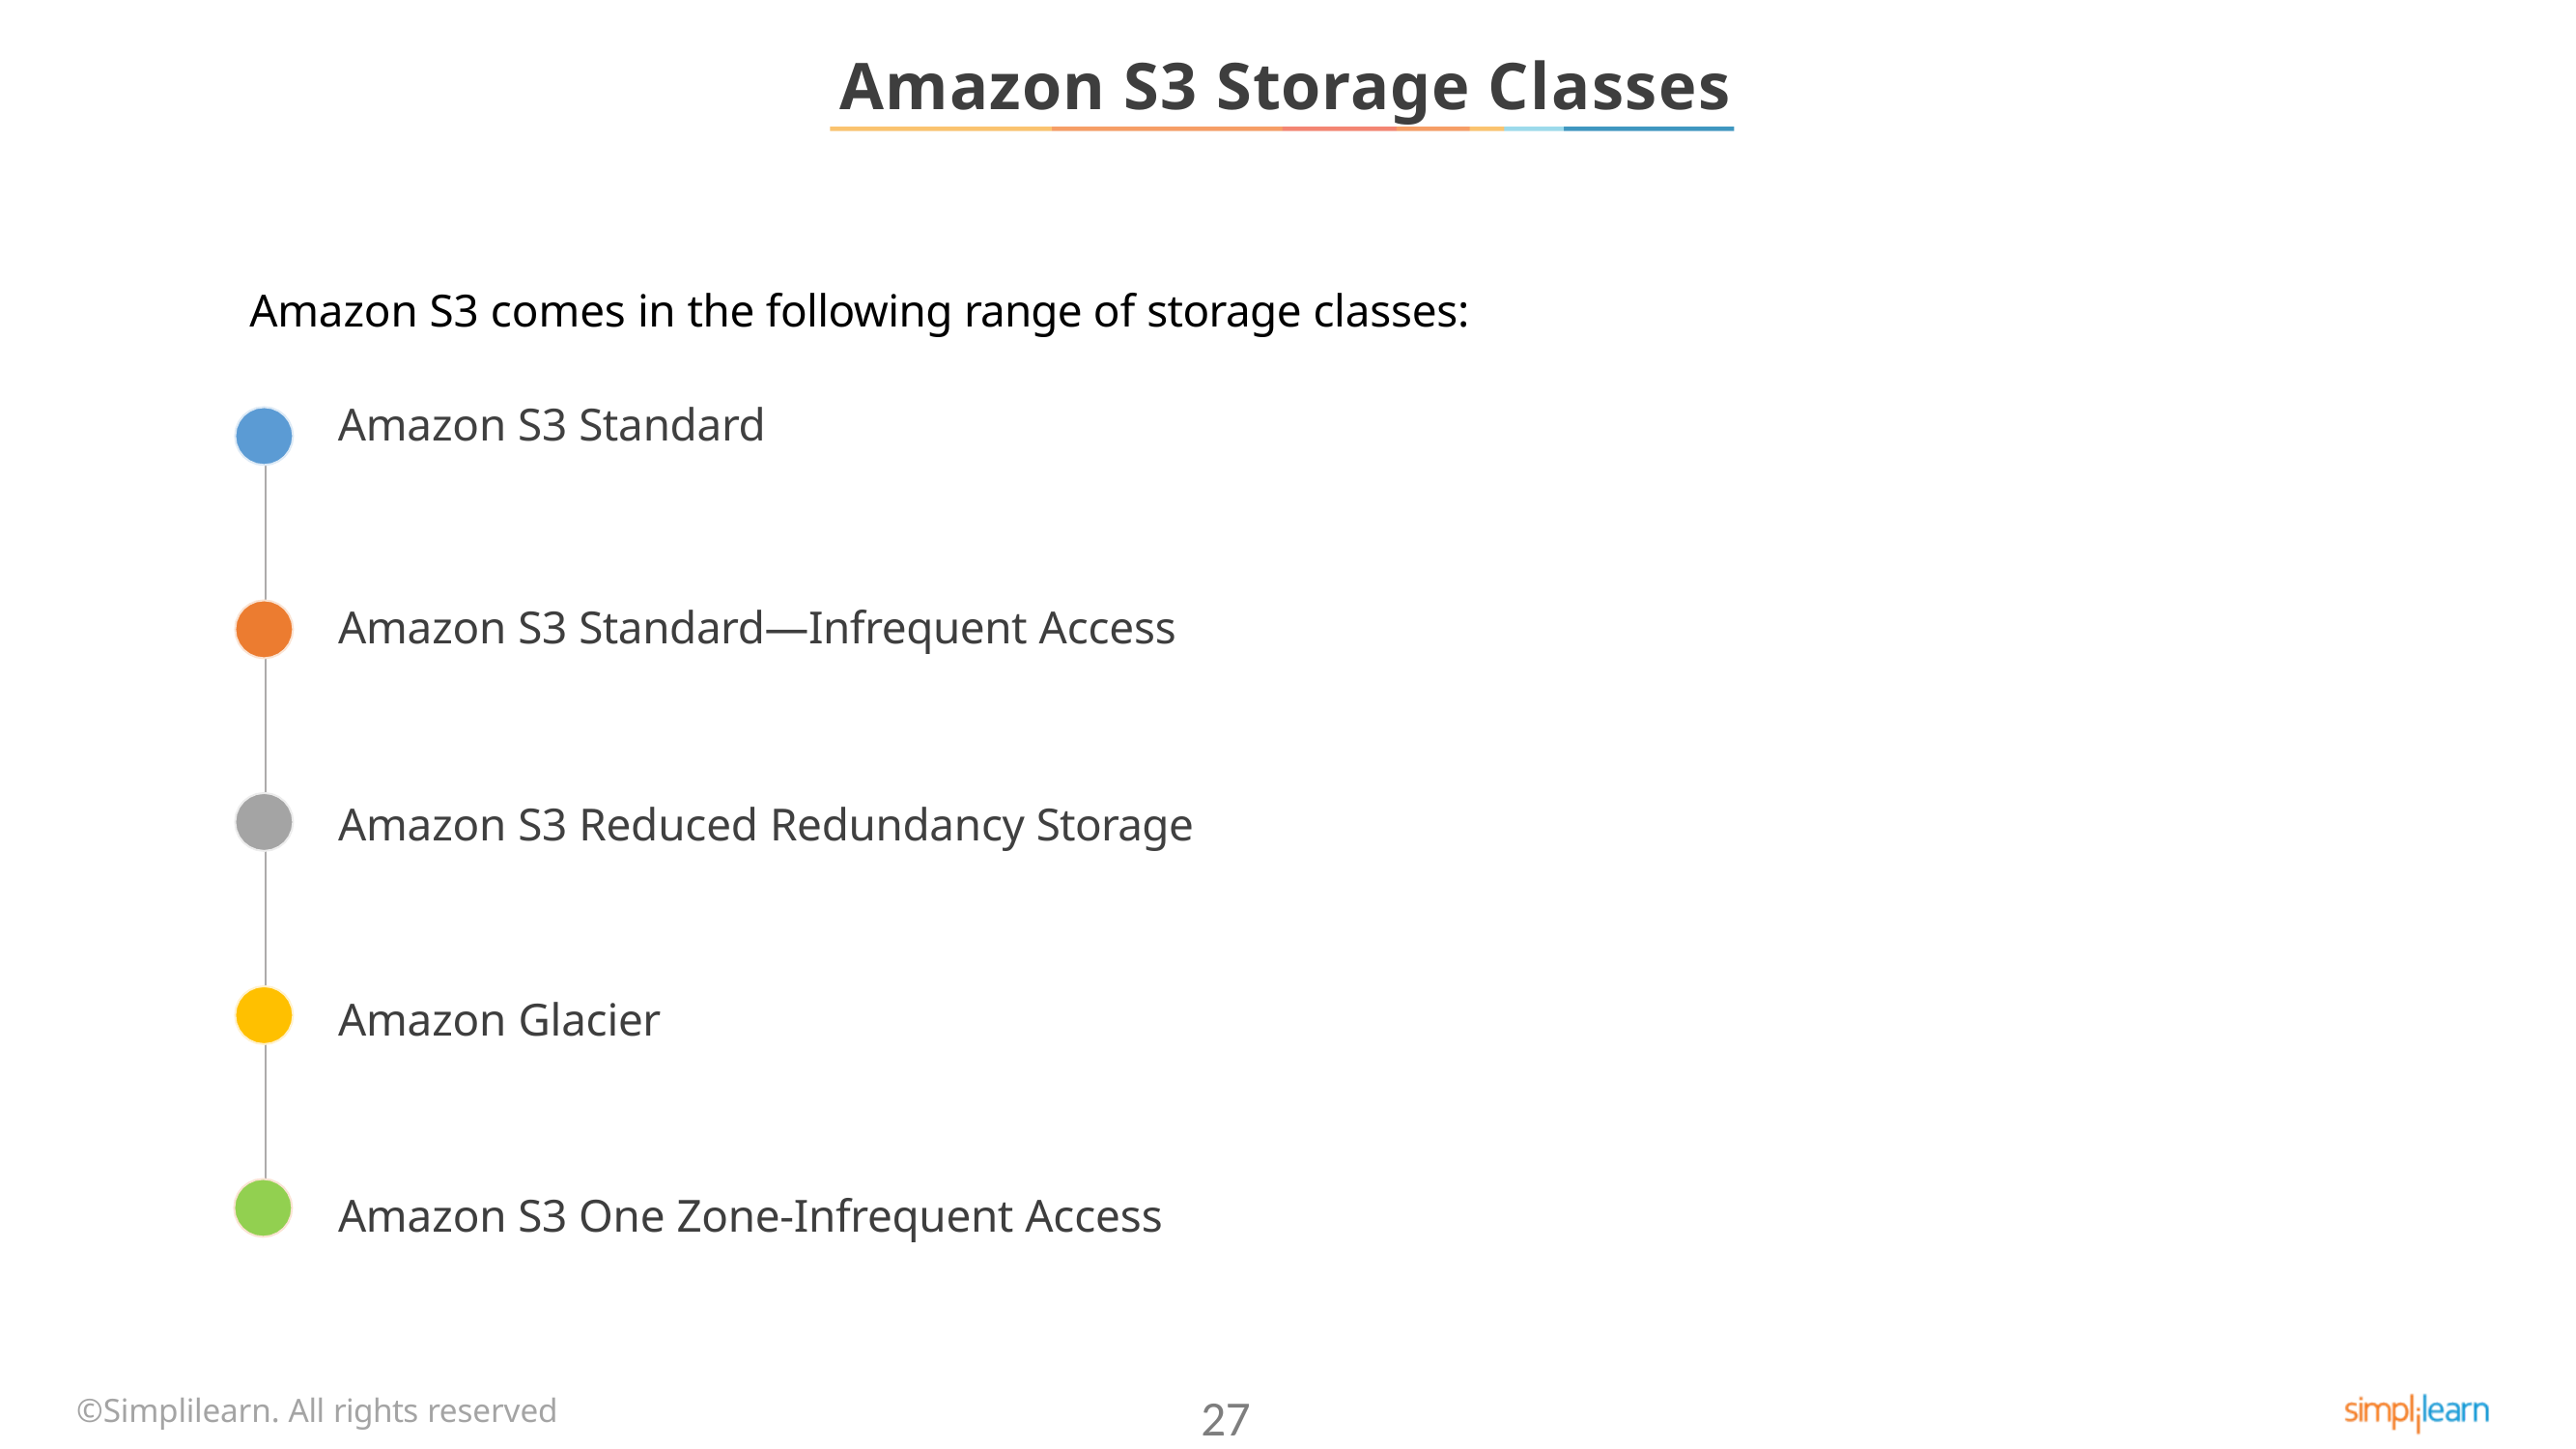

# Amazon S3 Storage Classes

Amazon S3 comes in the following range of storage classes:

Amazon S3 Standard

Amazon S3 Standard—Infrequent Access
Amazon S3 Reduced Redundancy Storage
Amazon Glacier

Amazon S3 One Zone-Infrequent Access
©Simplilearn. All rights reserved
27